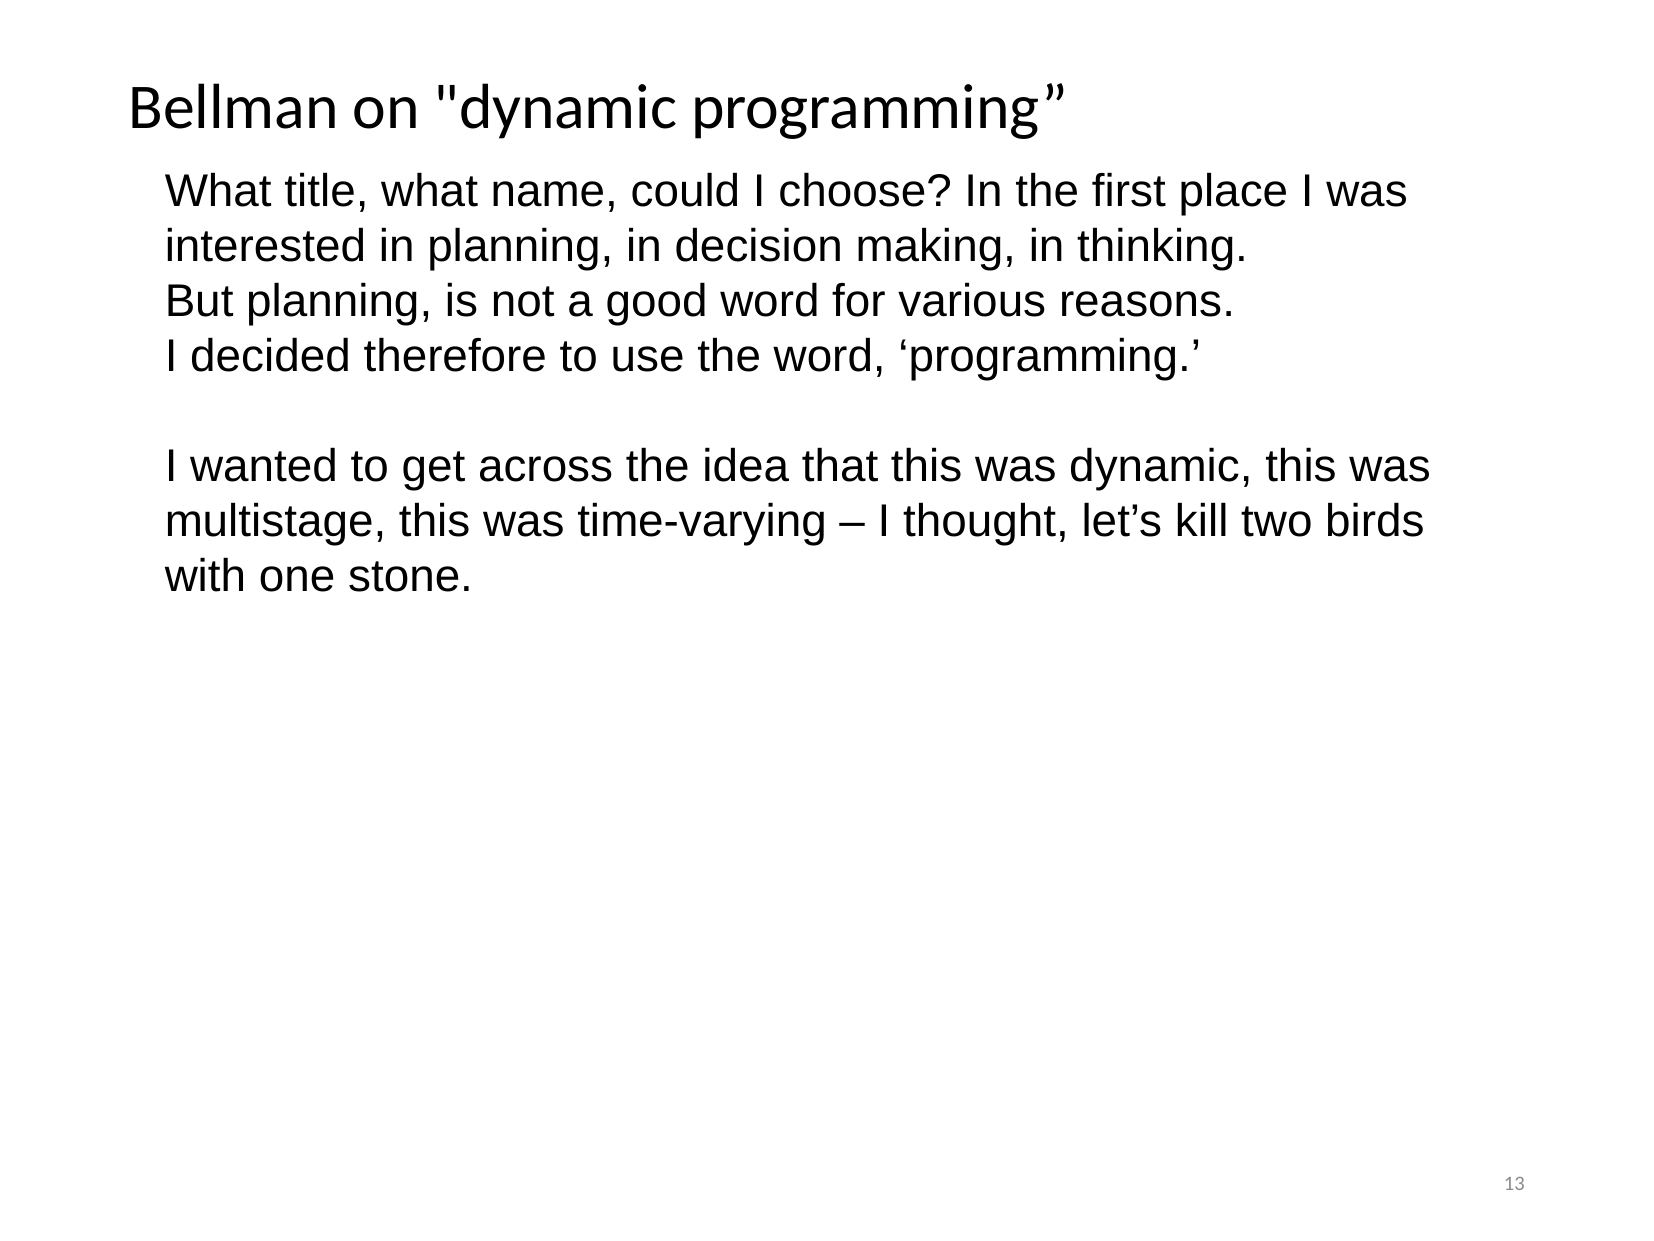

# Bellman on "dynamic programming”
What title, what name, could I choose? In the first place I was interested in planning, in decision making, in thinking.
But planning, is not a good word for various reasons.
I decided therefore to use the word, ‘programming.’

I wanted to get across the idea that this was dynamic, this was multistage, this was time-varying – I thought, let’s kill two birds with one stone.
13